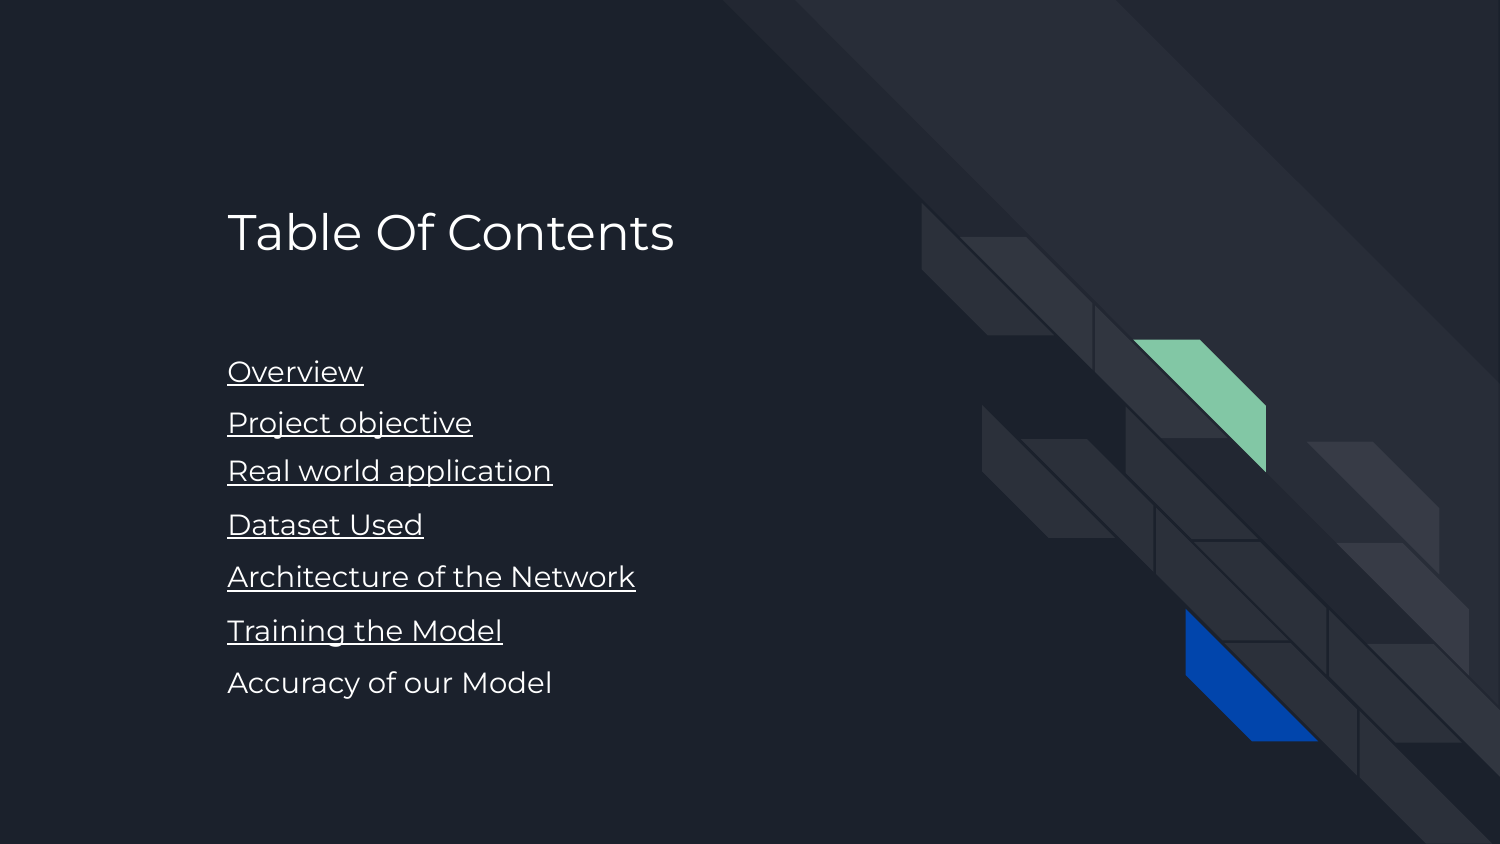

# Table Of Contents
Overview
Project objective
Real world application
Dataset Used
Architecture of the Network
Training the Model
Accuracy of our Model